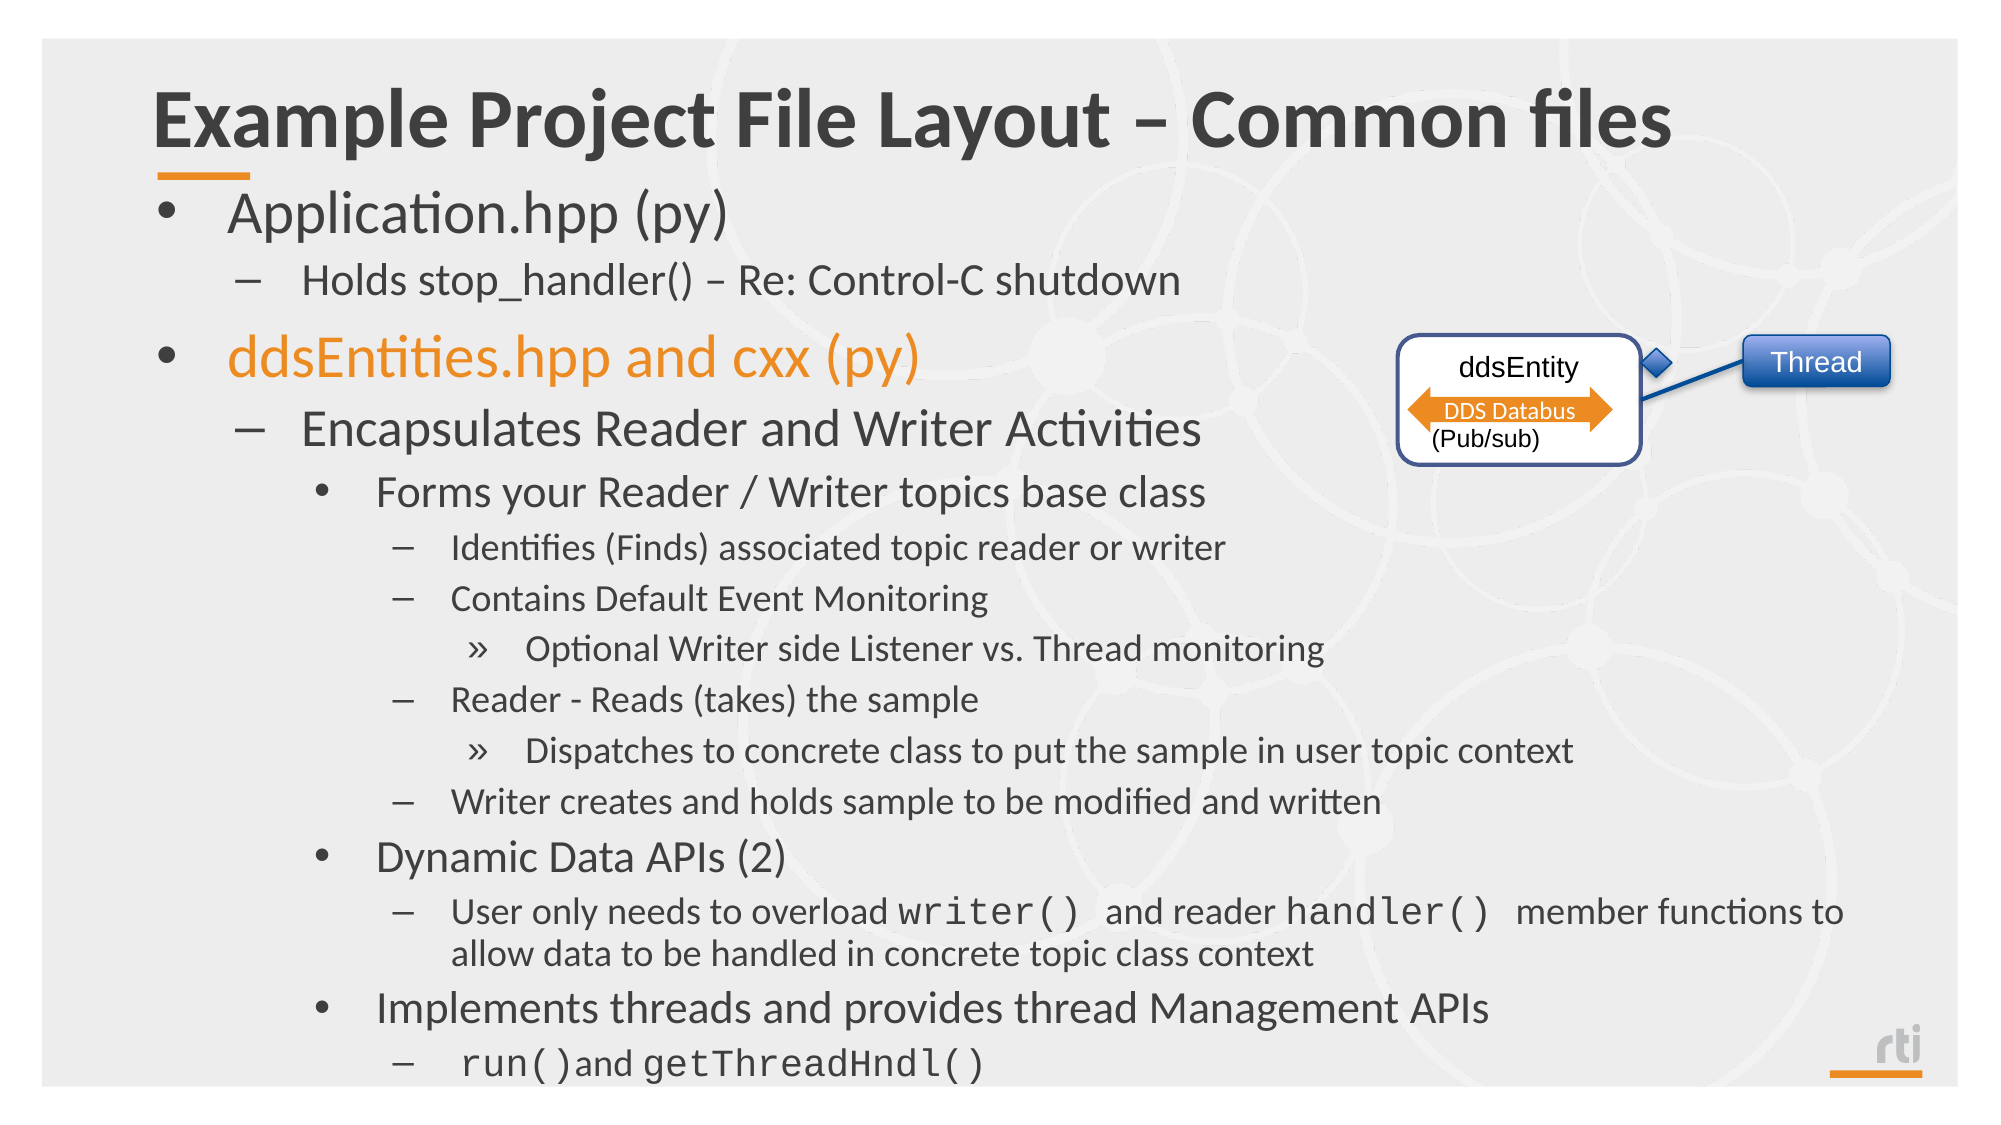

# Example Project File Layout – Common files
Application.hpp (py)
Holds stop_handler() – Re: Control-C shutdown
ddsEntities.hpp and cxx (py)
Encapsulates Reader and Writer Activities
Forms your Reader / Writer topics base class
Identifies (Finds) associated topic reader or writer
Contains Default Event Monitoring
Optional Writer side Listener vs. Thread monitoring
Reader - Reads (takes) the sample
Dispatches to concrete class to put the sample in user topic context
Writer creates and holds sample to be modified and written
Dynamic Data APIs (2)
User only needs to overload writer() and reader handler() member functions to allow data to be handled in concrete topic class context
Implements threads and provides thread Management APIs
 run()and getThreadHndl()

ddsEntity
Thread

DDS Databus
(Pub/sub)